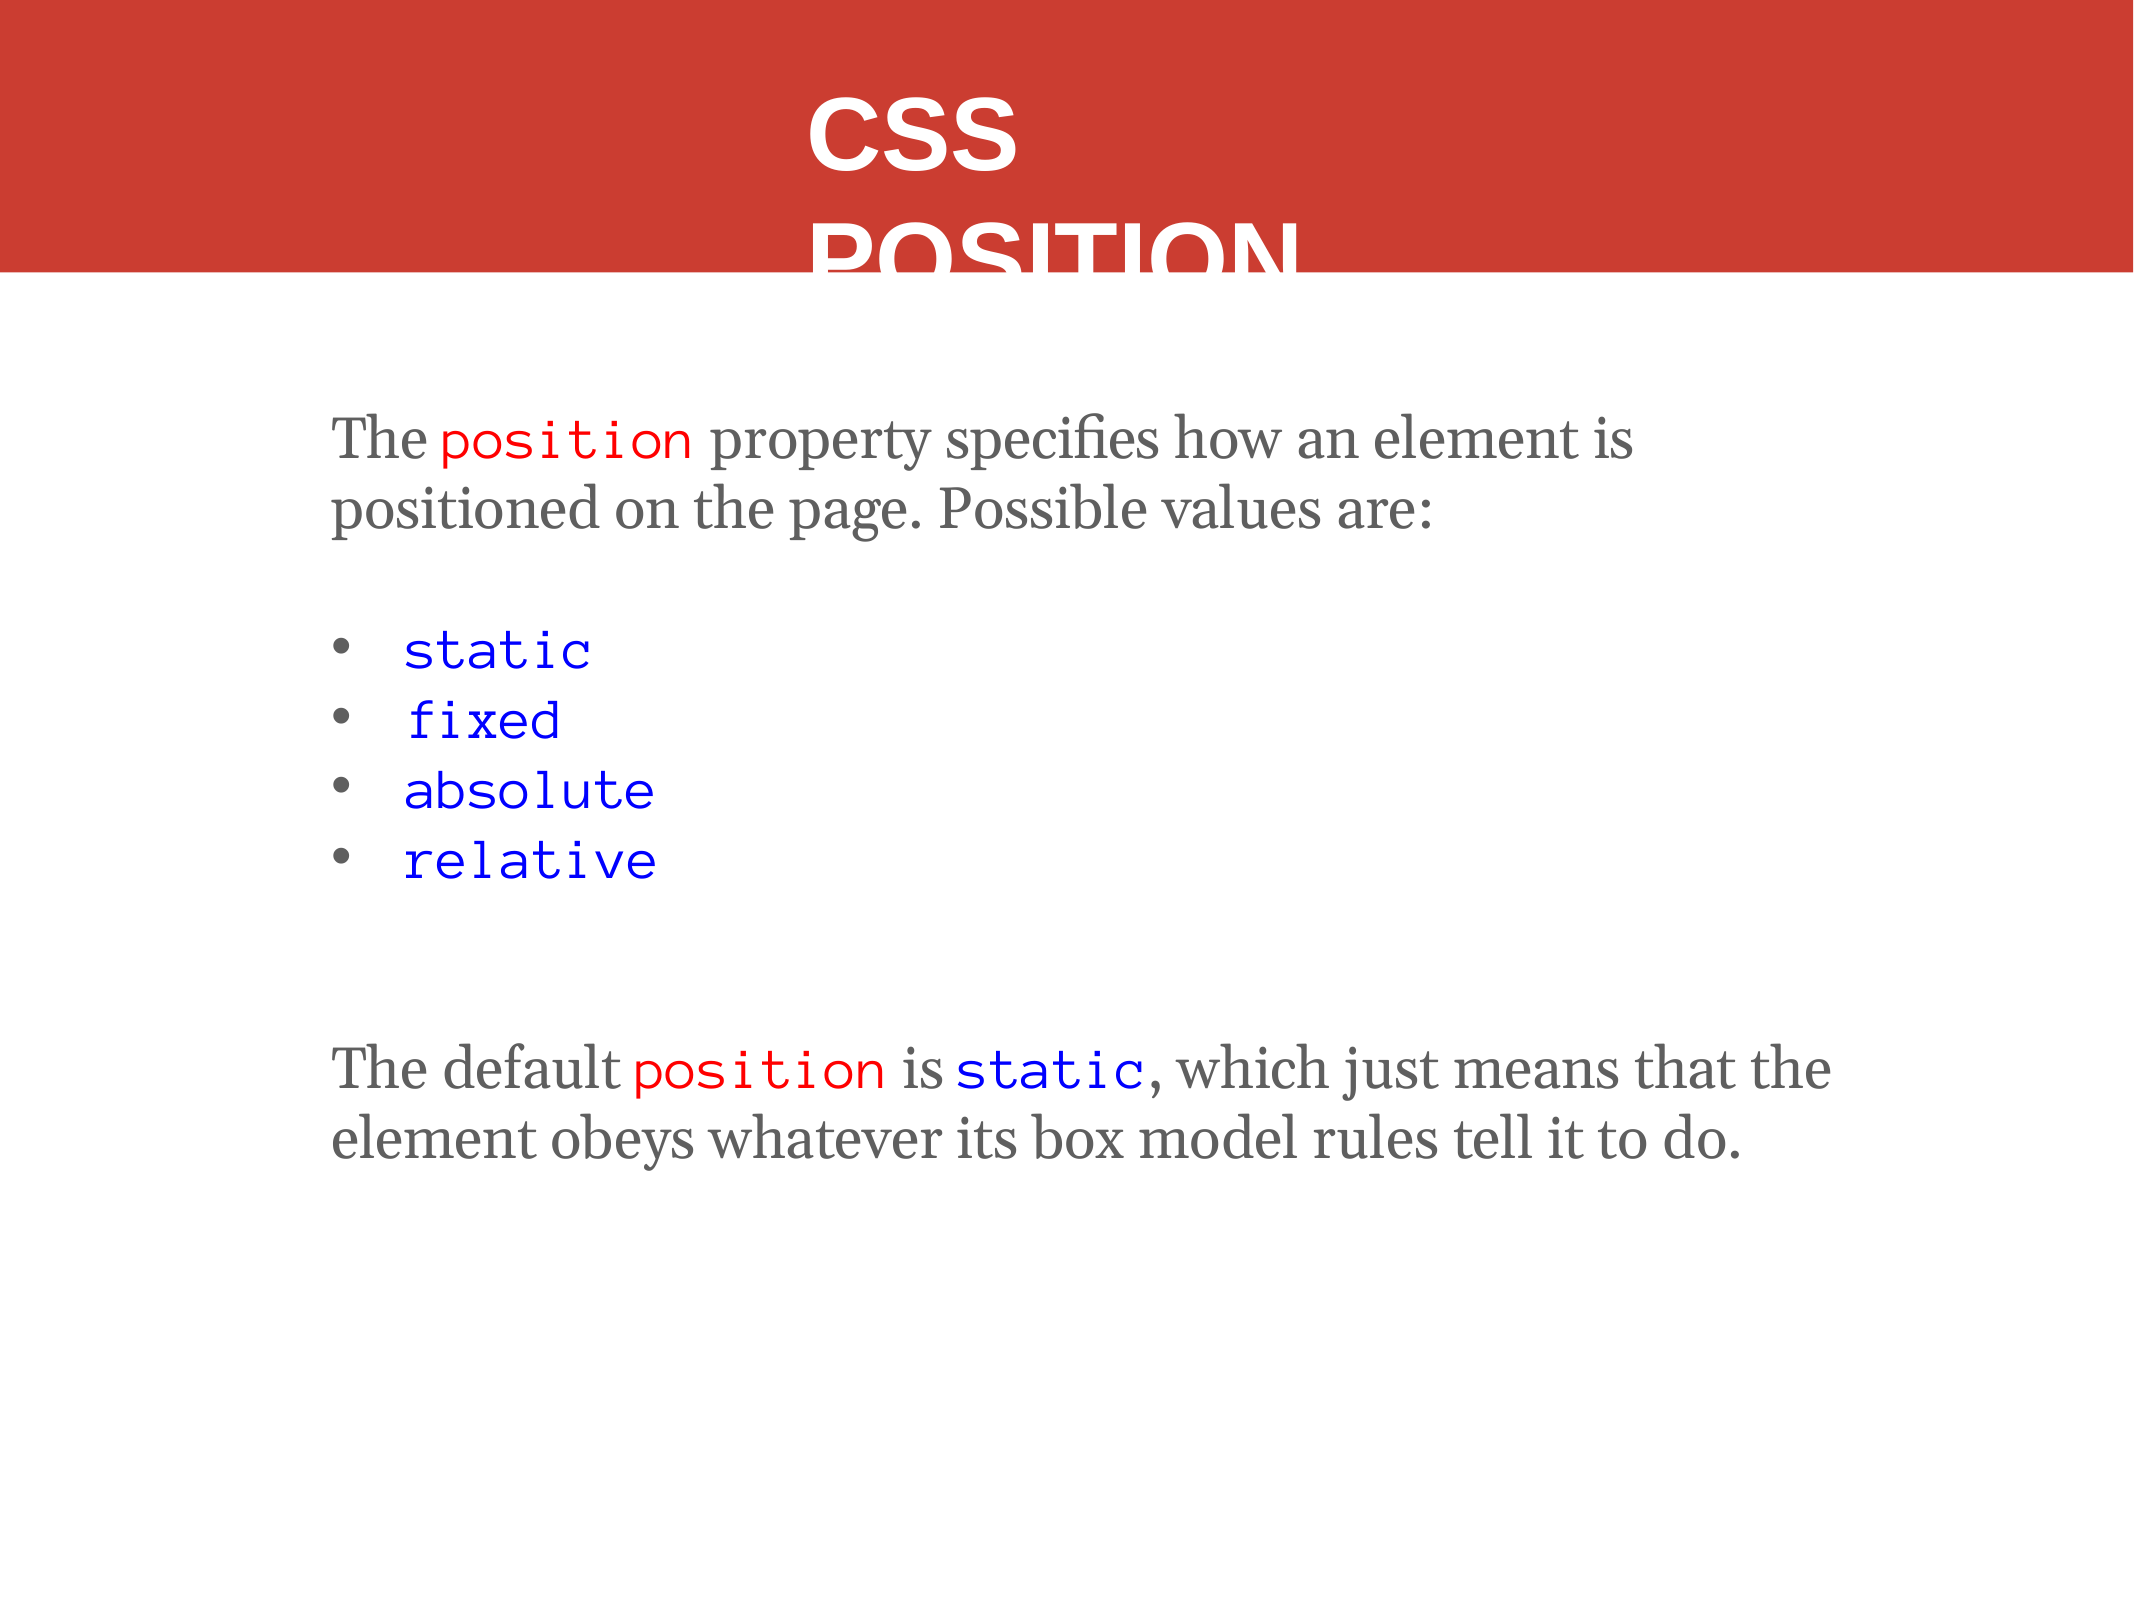

# CSS POSITIONing
The position property specifies how an element is positioned on the page. Possible values are:

static
fixed
absolute
relative

The default position is static, which just means that the element obeys whatever its box model rules tell it to do.